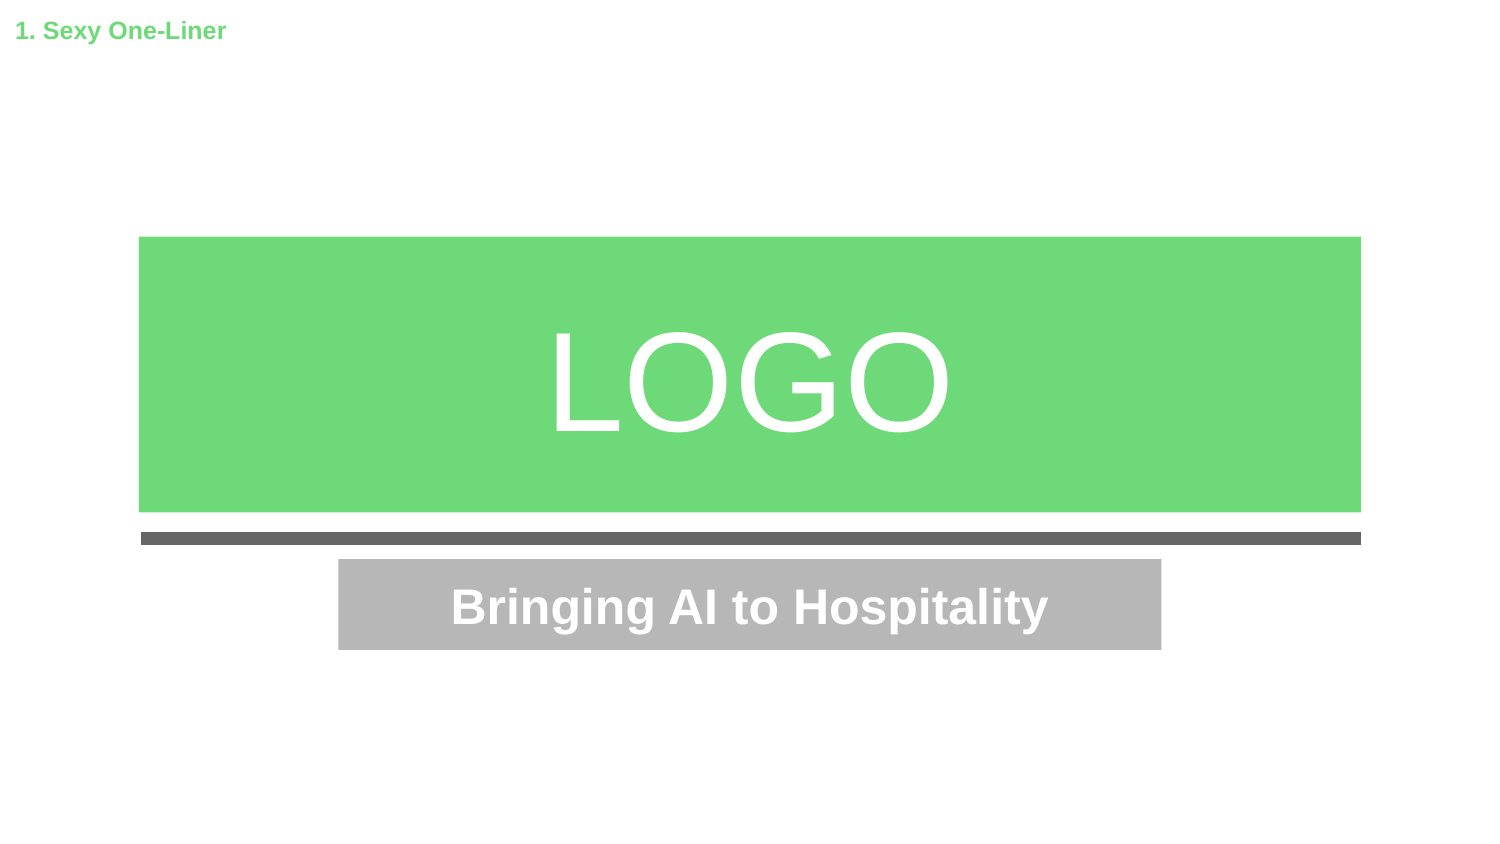

1. Sexy One-Liner
LOGO
Bringing AI to Hospitality